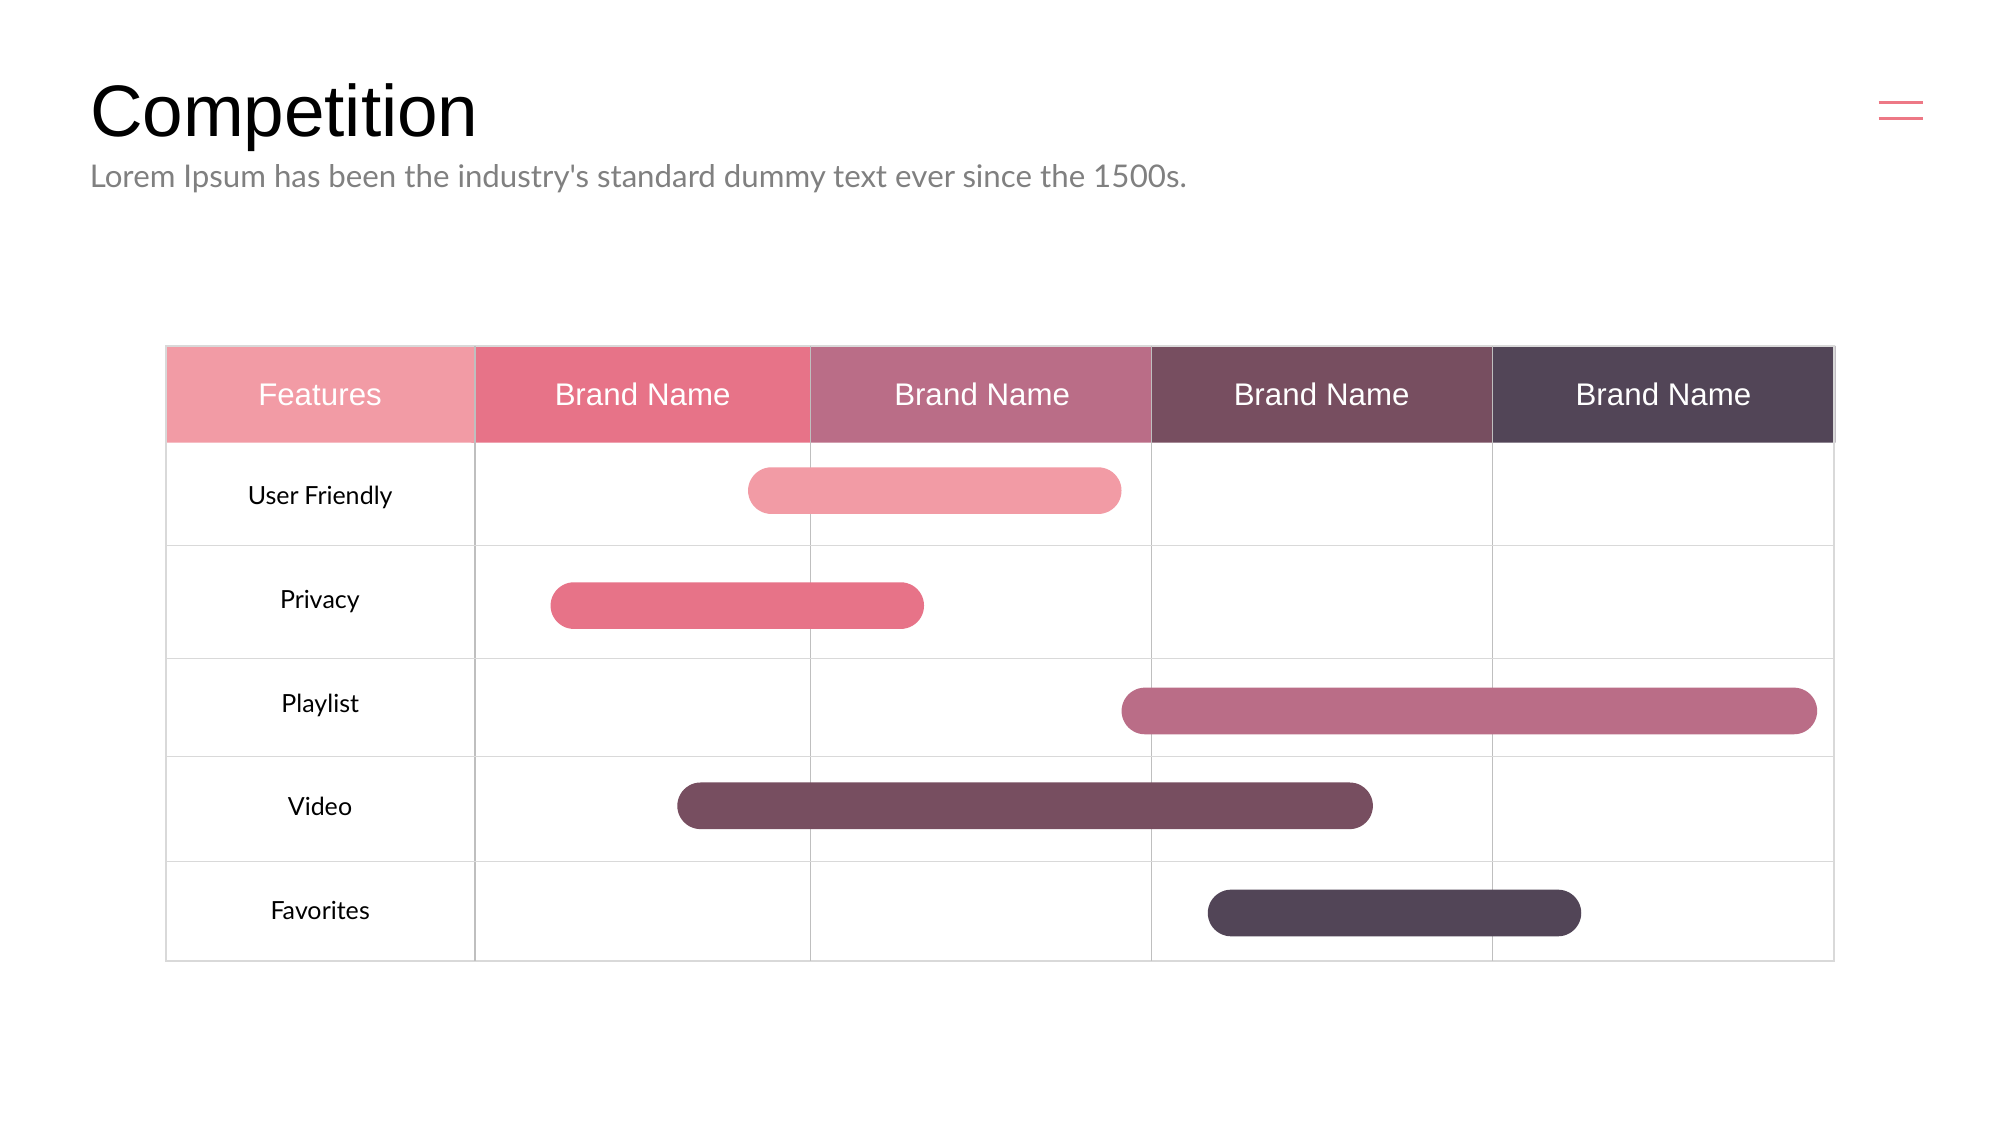

# Competition
Lorem Ipsum has been the industry's standard dummy text ever since the 1500s.

Features
Brand Name
Brand Name
Brand Name
Brand Name

User Friendly
Privacy

Playlist

Video
Favorites